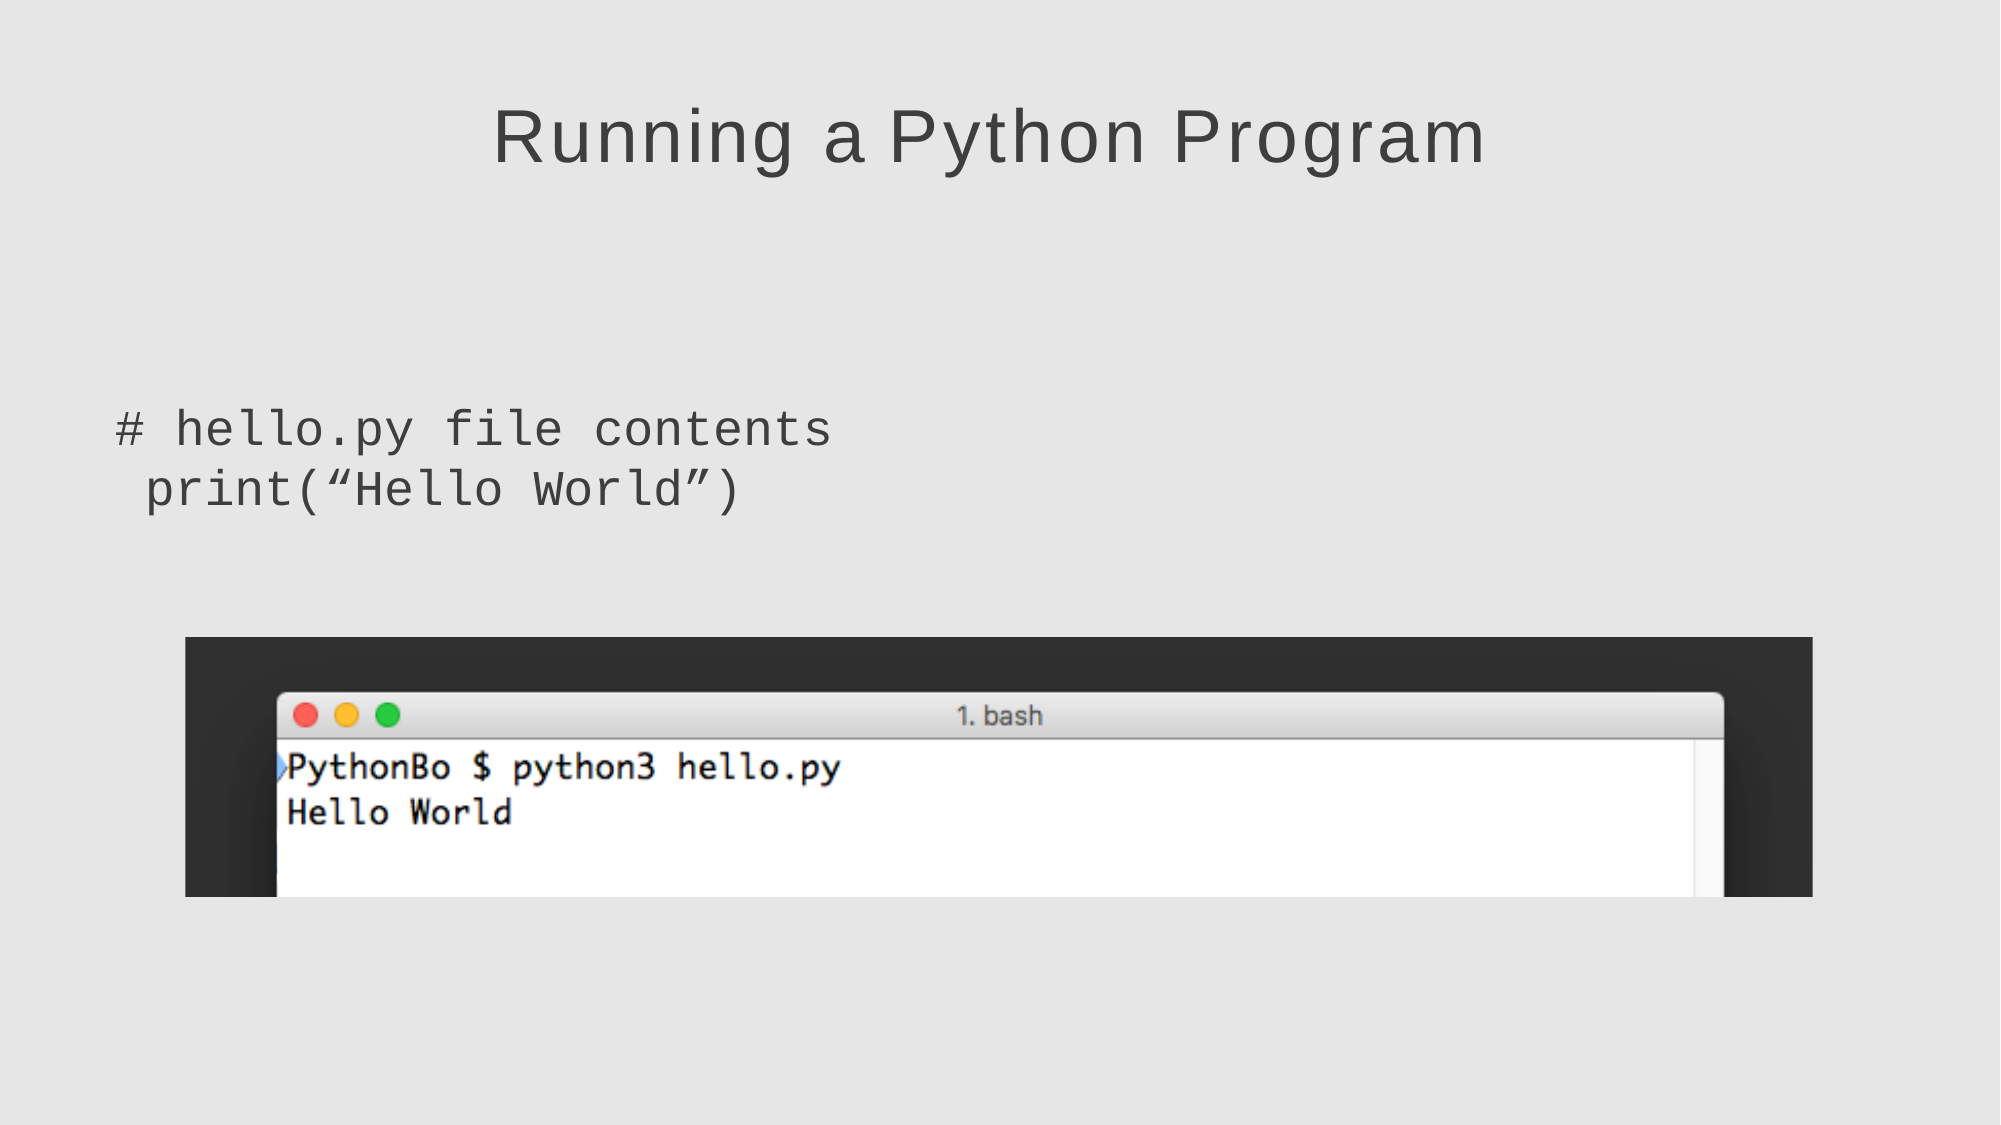

Running a Python Program
# hello.py file contents  print(“Hello World”)